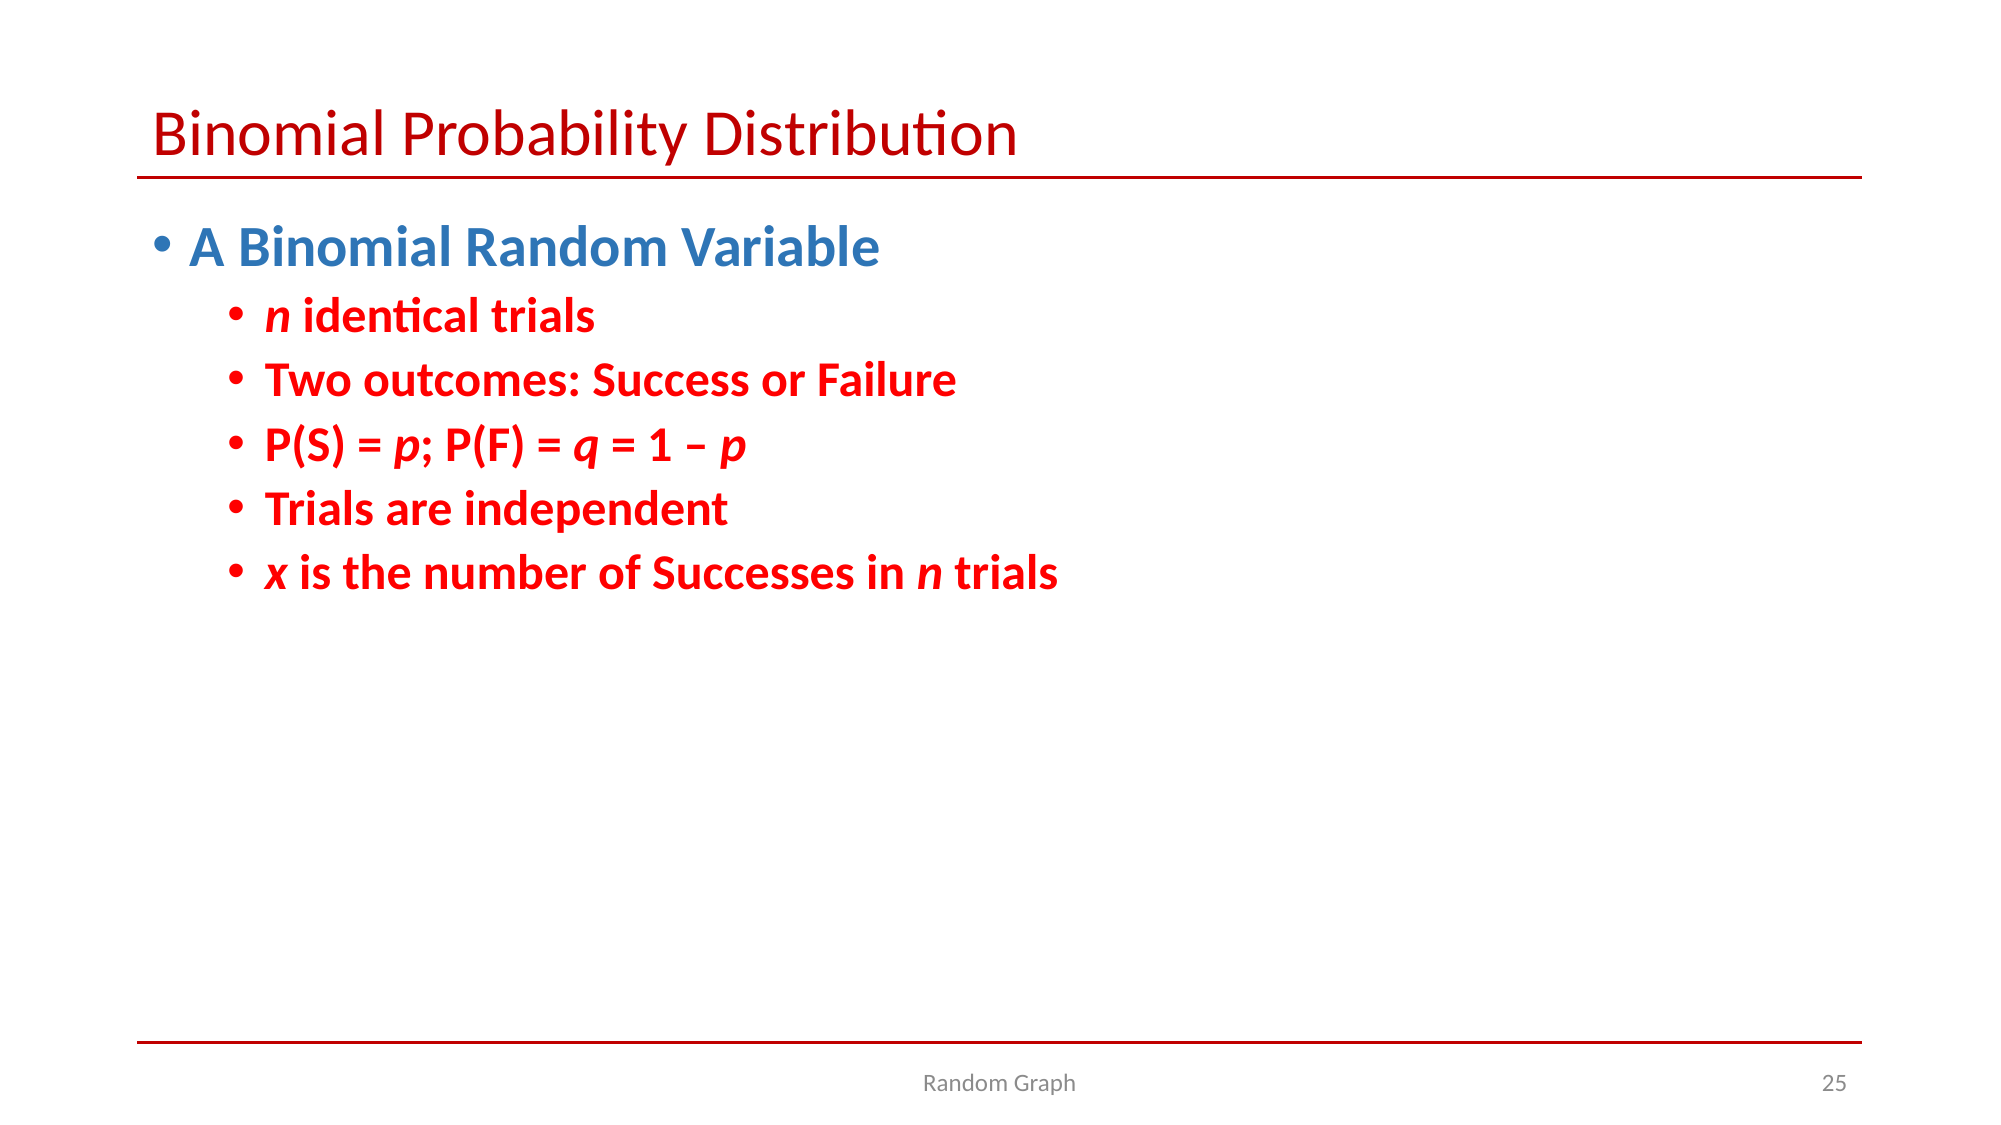

# Binomial Probability Distribution
A Binomial Random Variable
n identical trials
Two outcomes: Success or Failure
P(S) = p; P(F) = q = 1 – p
Trials are independent
x is the number of Successes in n trials

Random Graph
25